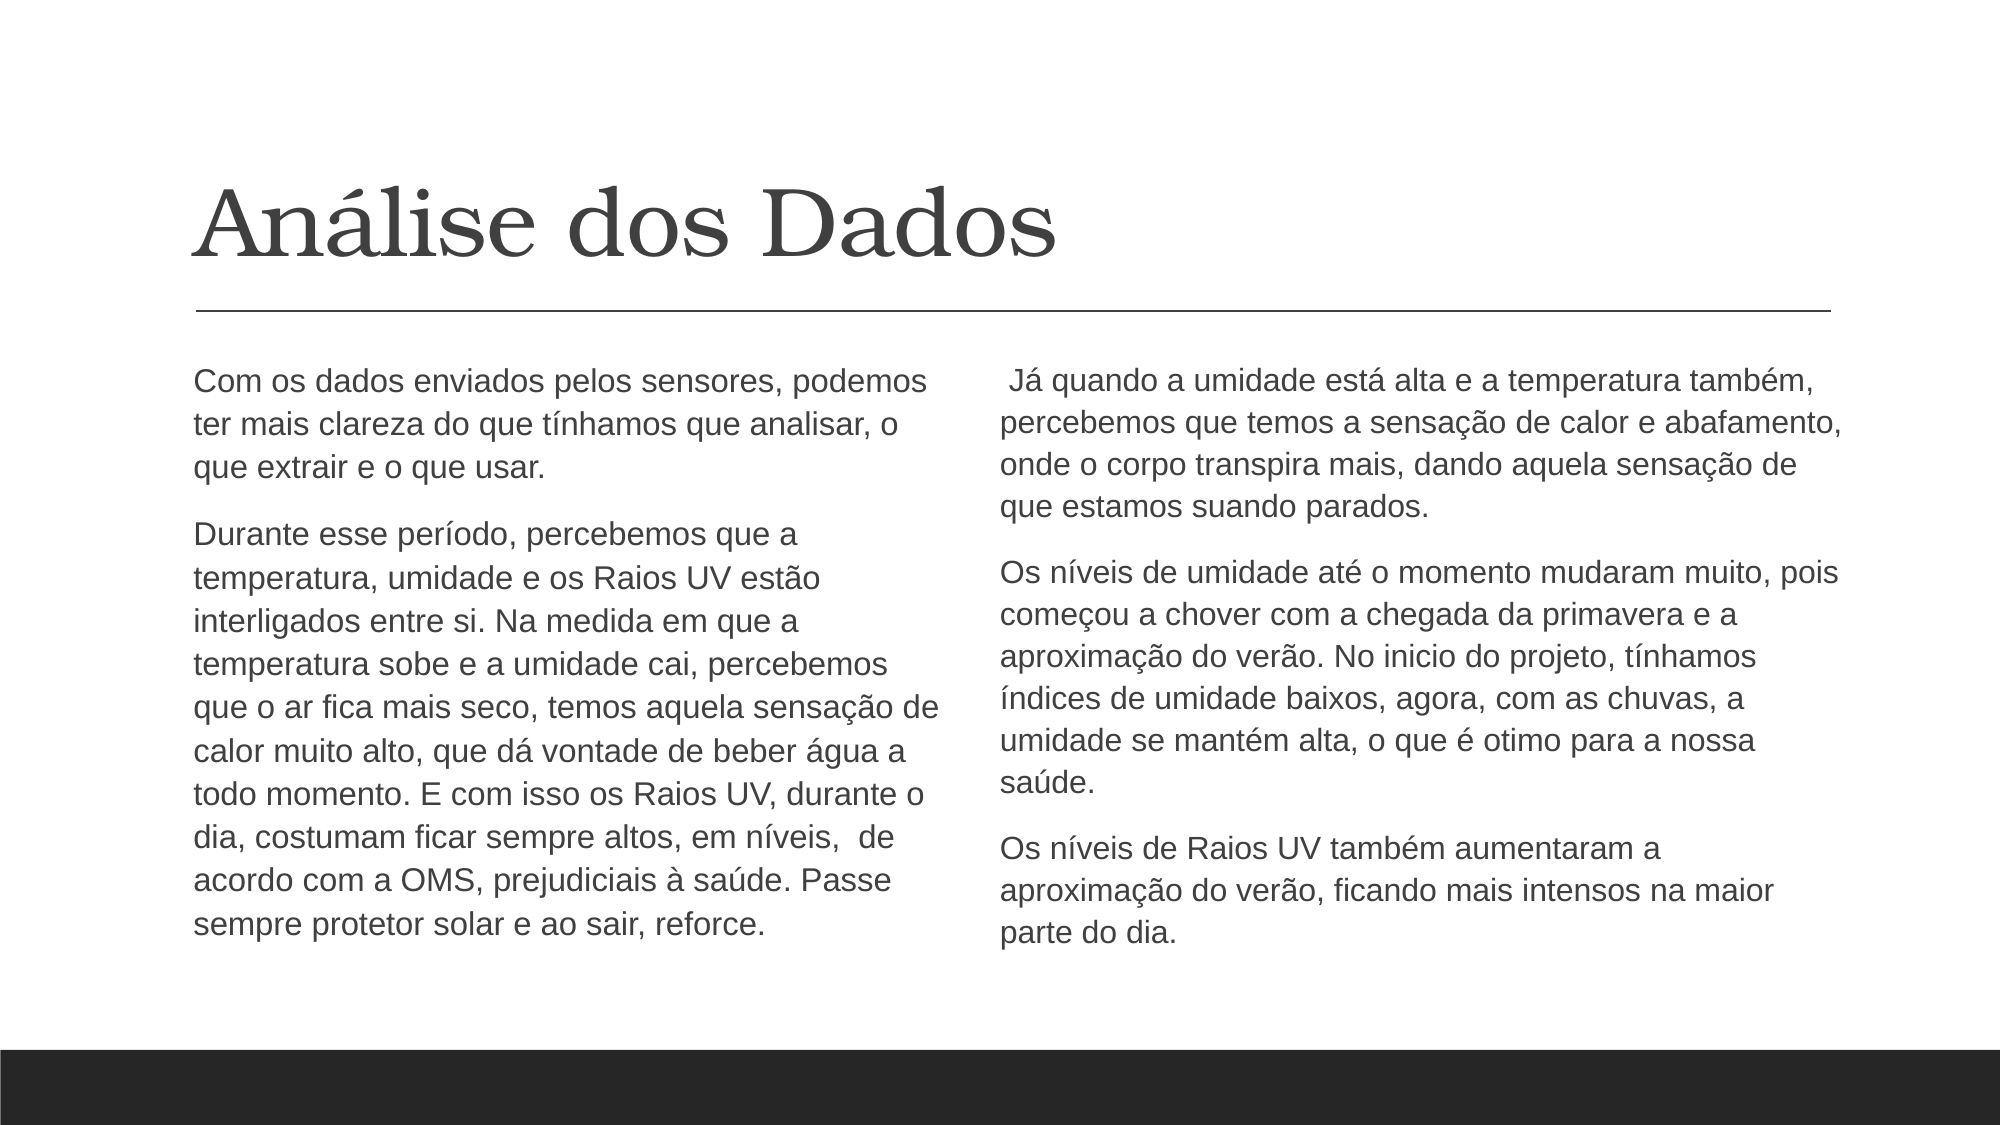

# Análise dos Dados
Com os dados enviados pelos sensores, podemos ter mais clareza do que tínhamos que analisar, o que extrair e o que usar.
Durante esse período, percebemos que a temperatura, umidade e os Raios UV estão interligados entre si. Na medida em que a temperatura sobe e a umidade cai, percebemos que o ar fica mais seco, temos aquela sensação de calor muito alto, que dá vontade de beber água a todo momento. E com isso os Raios UV, durante o dia, costumam ficar sempre altos, em níveis,  de acordo com a OMS, prejudiciais à saúde. Passe sempre protetor solar e ao sair, reforce.
 Já quando a umidade está alta e a temperatura também, percebemos que temos a sensação de calor e abafamento, onde o corpo transpira mais, dando aquela sensação de que estamos suando parados.
Os níveis de umidade até o momento mudaram muito, pois começou a chover com a chegada da primavera e a aproximação do verão. No inicio do projeto, tínhamos índices de umidade baixos, agora, com as chuvas, a umidade se mantém alta, o que é otimo para a nossa saúde.
Os níveis de Raios UV também aumentaram a aproximação do verão, ficando mais intensos na maior parte do dia.